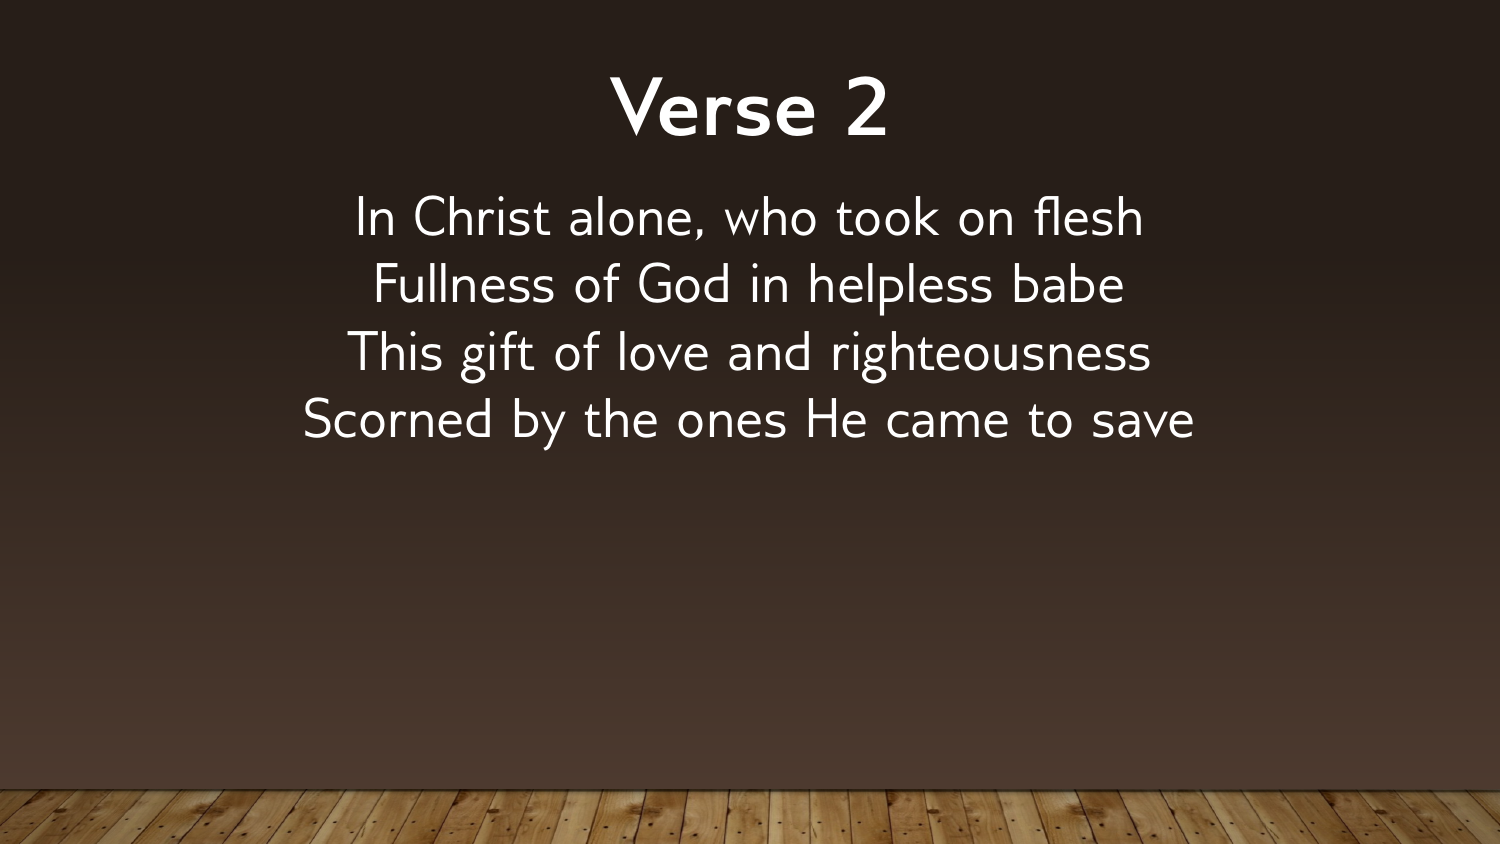

Verse 2
In Christ alone, who took on flesh
Fullness of God in helpless babe
This gift of love and righteousness
Scorned by the ones He came to save